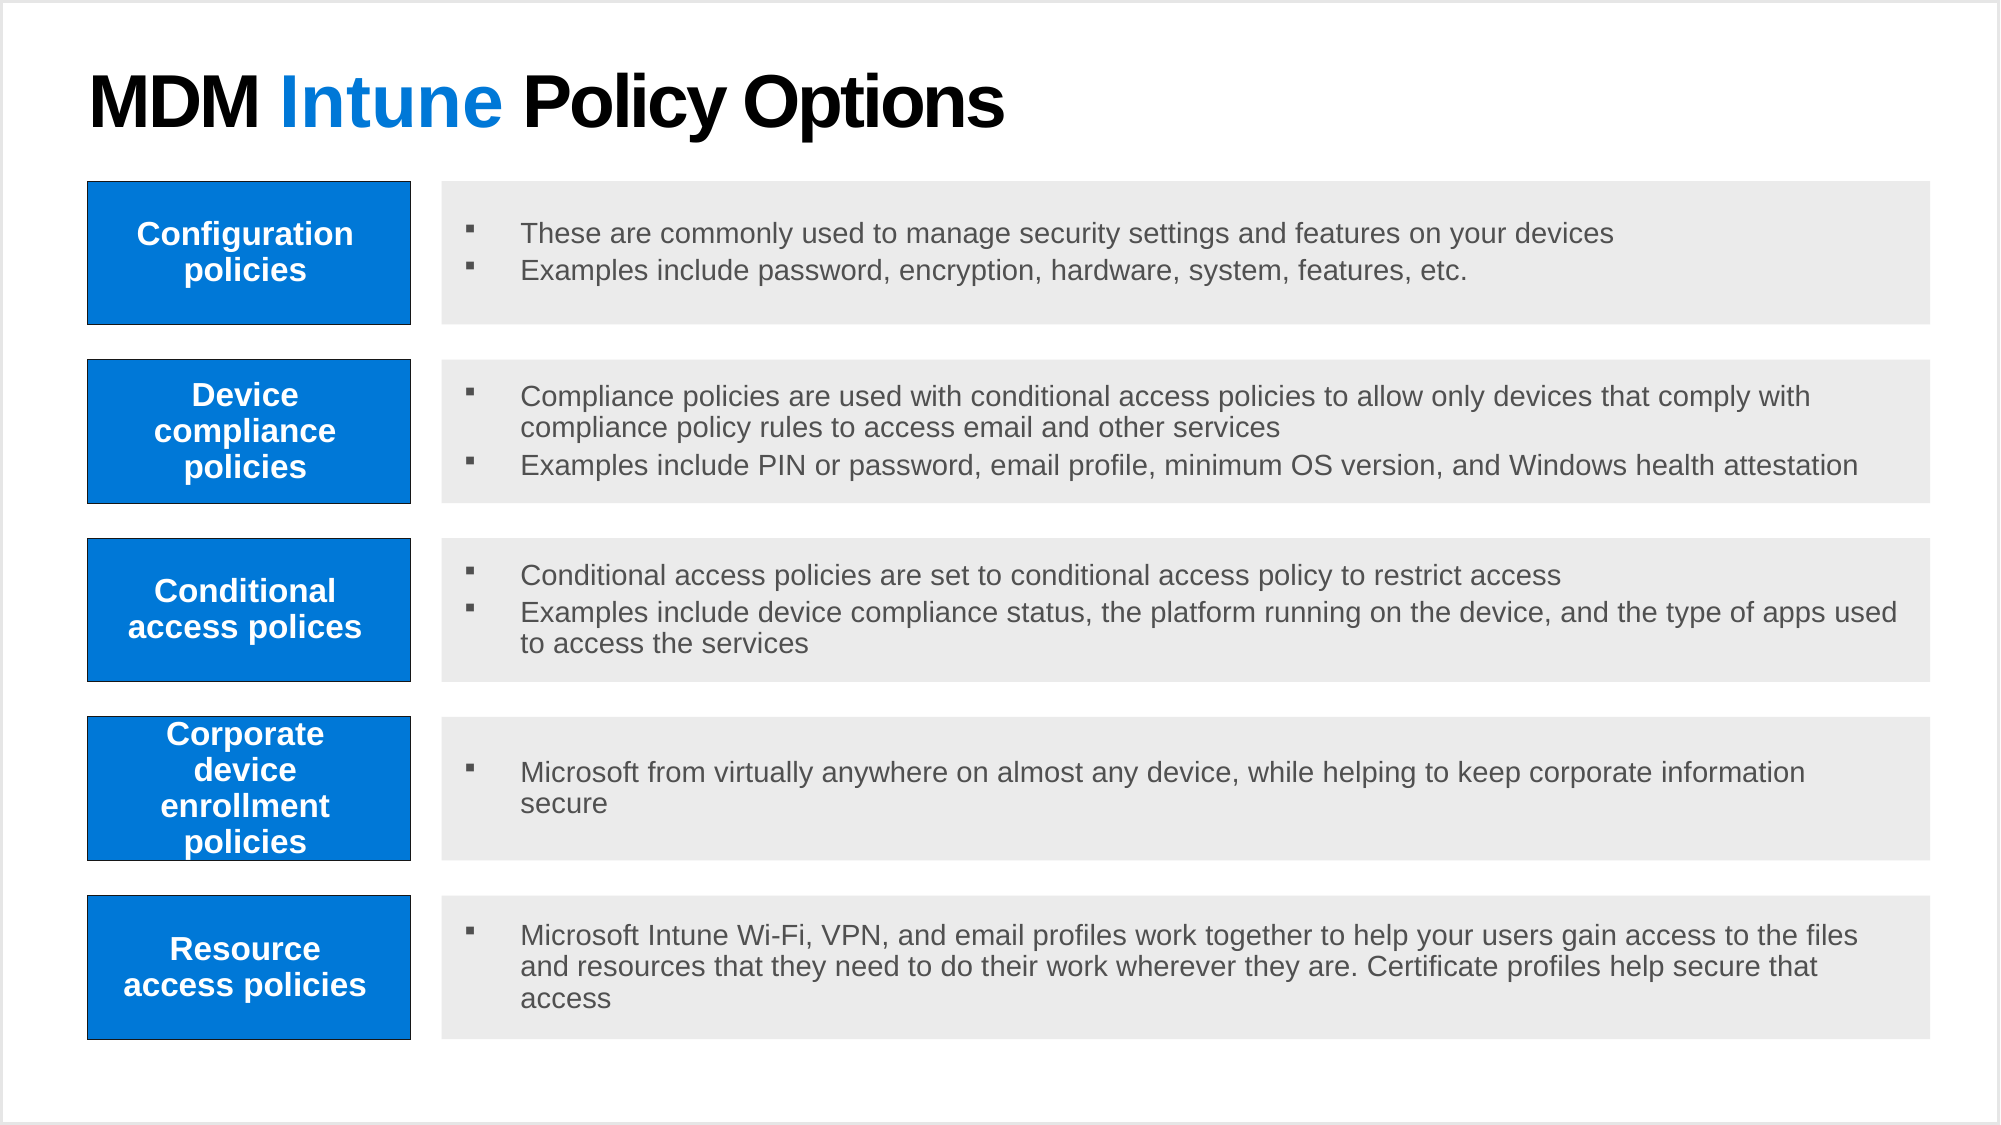

# MDM Intune Policy Options
These are commonly used to manage security settings and features on your devices
Examples include password, encryption, hardware, system, features, etc.
Configuration policies
Device compliance policies
Compliance policies are used with conditional access policies to allow only devices that comply with compliance policy rules to access email and other services
Examples include PIN or password, email profile, minimum OS version, and Windows health attestation
Conditional access polices
Conditional access policies are set to conditional access policy to restrict access
Examples include device compliance status, the platform running on the device, and the type of apps used to access the services
Corporate device enrollment policies
Microsoft from virtually anywhere on almost any device, while helping to keep corporate information secure
Microsoft Intune Wi-Fi, VPN, and email profiles work together to help your users gain access to the files and resources that they need to do their work wherever they are. Certificate profiles help secure that access
Resource access policies